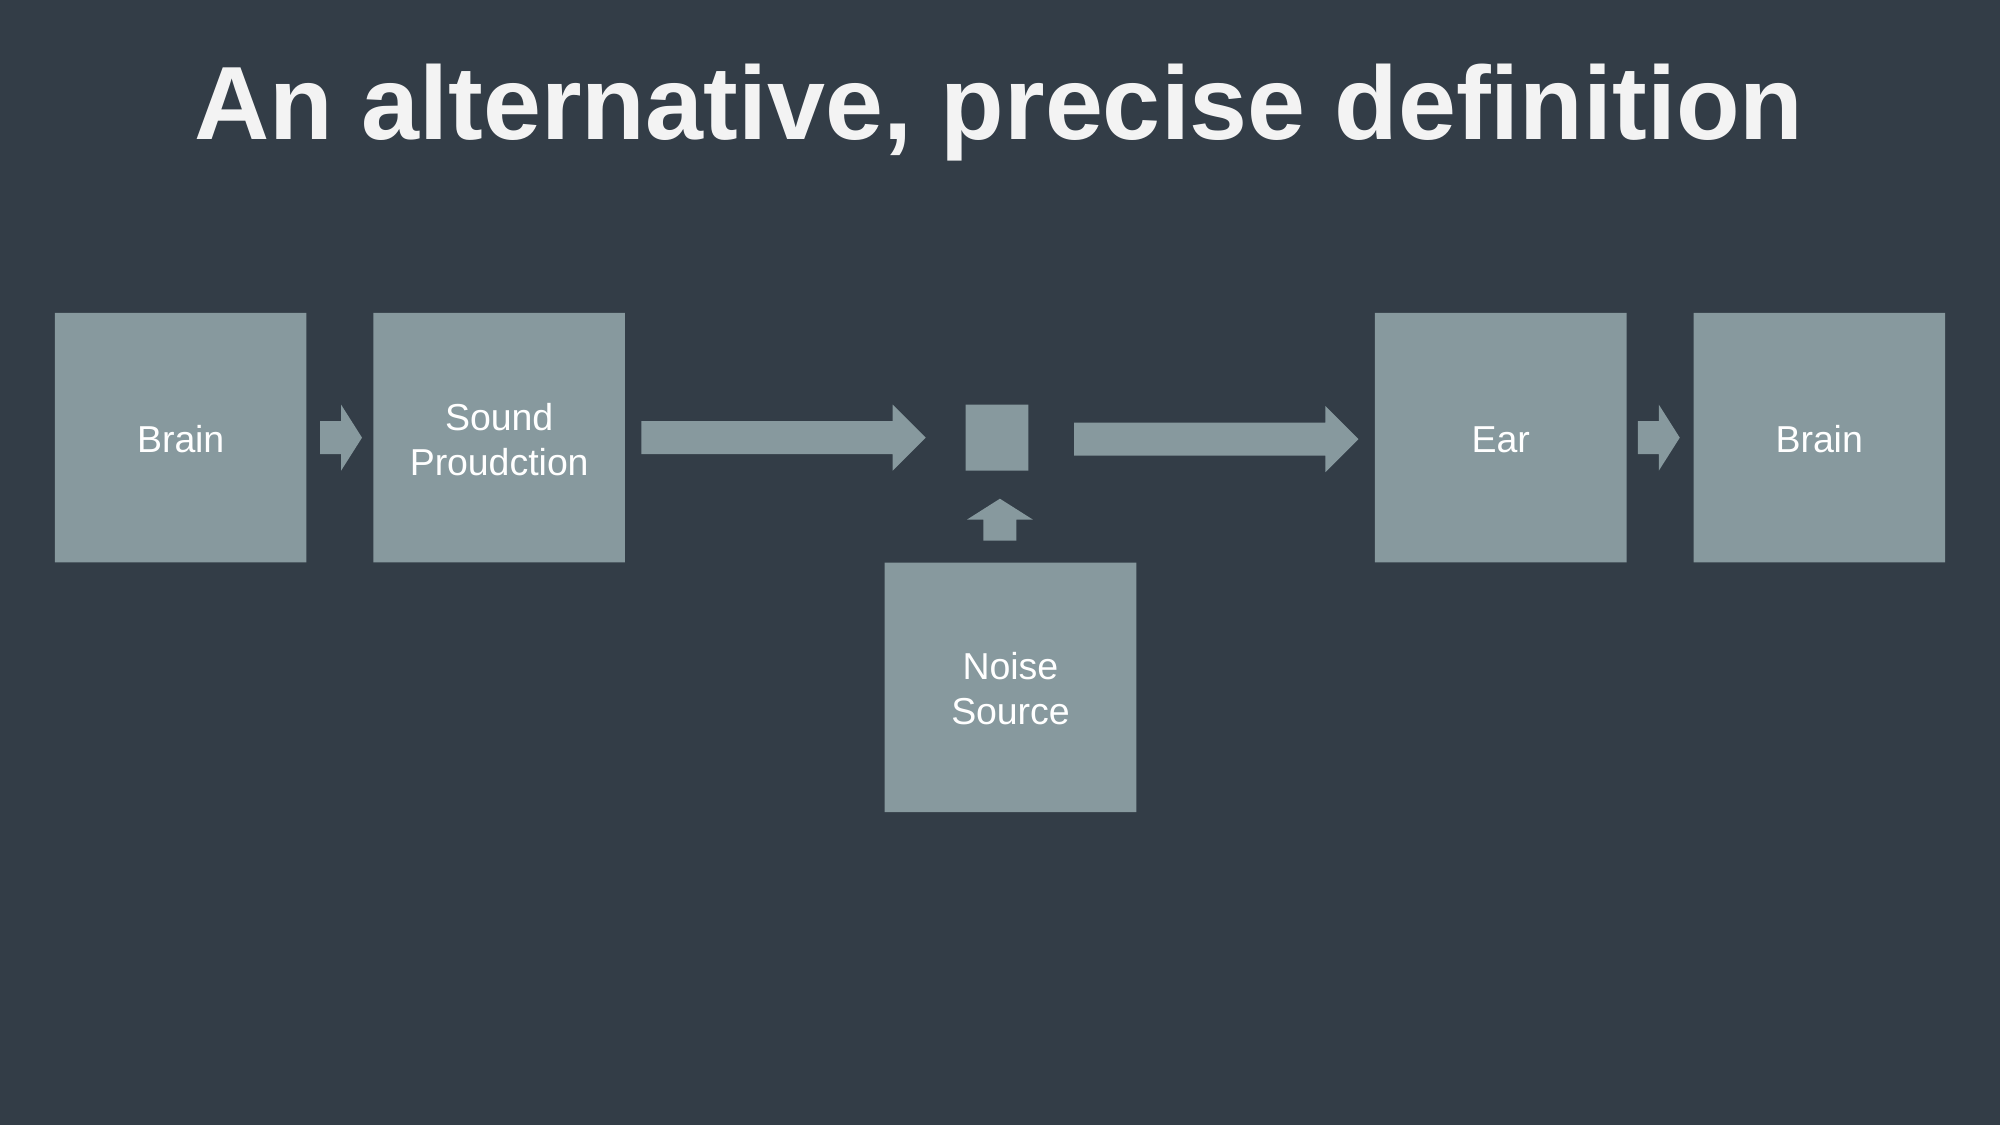

# An alternative, precise definition
Brain
Sound Proudction
Ear
Brain

Noise Source